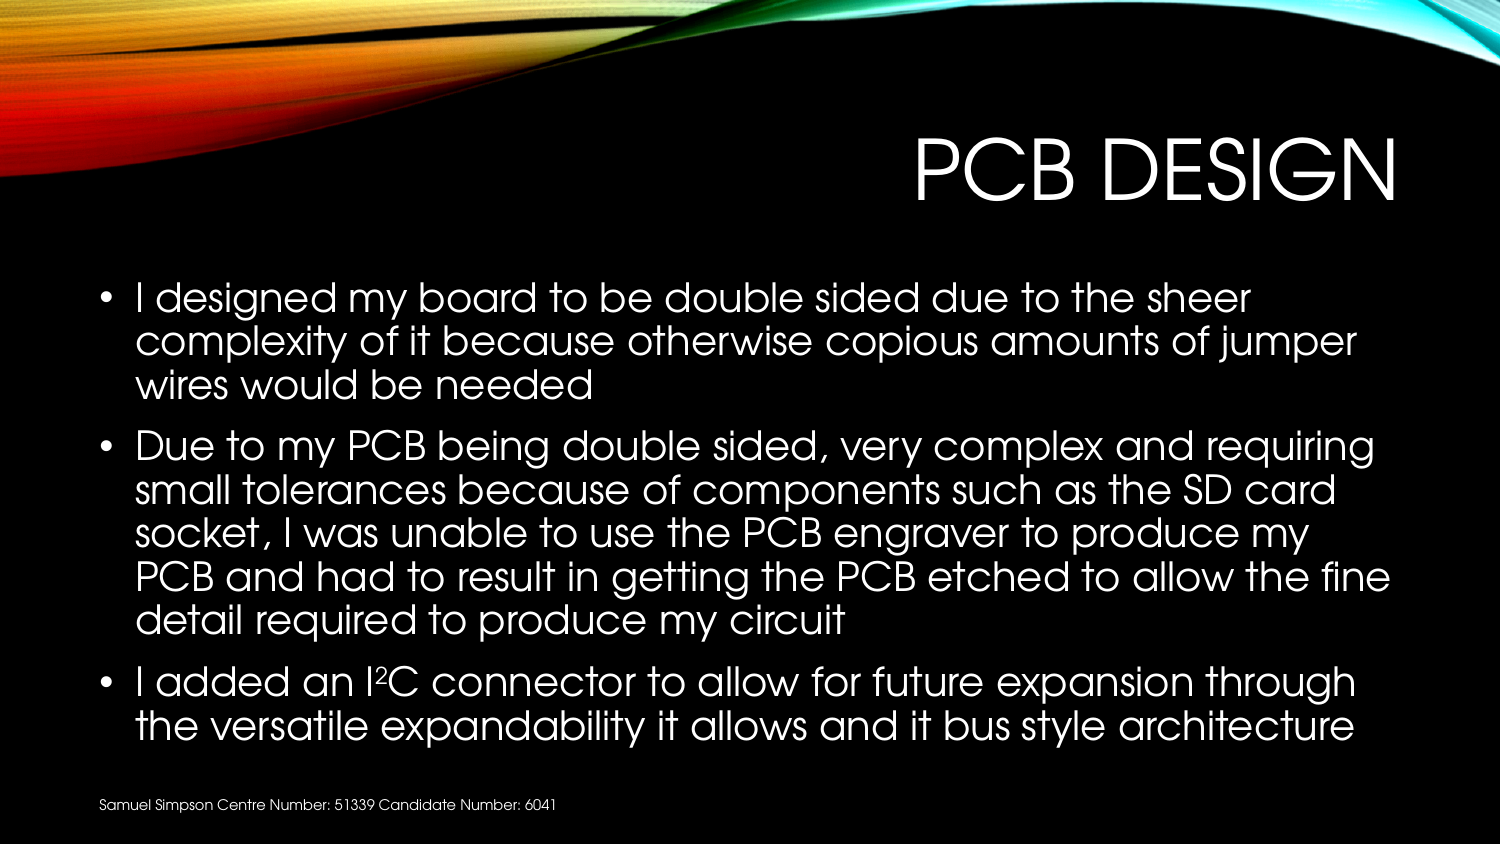

# PCB Design
I designed my board to be double sided due to the sheer complexity of it because otherwise copious amounts of jumper wires would be needed
Due to my PCB being double sided, very complex and requiring small tolerances because of components such as the SD card socket, I was unable to use the PCB engraver to produce my PCB and had to result in getting the PCB etched to allow the fine detail required to produce my circuit
I added an I2C connector to allow for future expansion through the versatile expandability it allows and it bus style architecture
Samuel Simpson Centre Number: 51339 Candidate Number: 6041